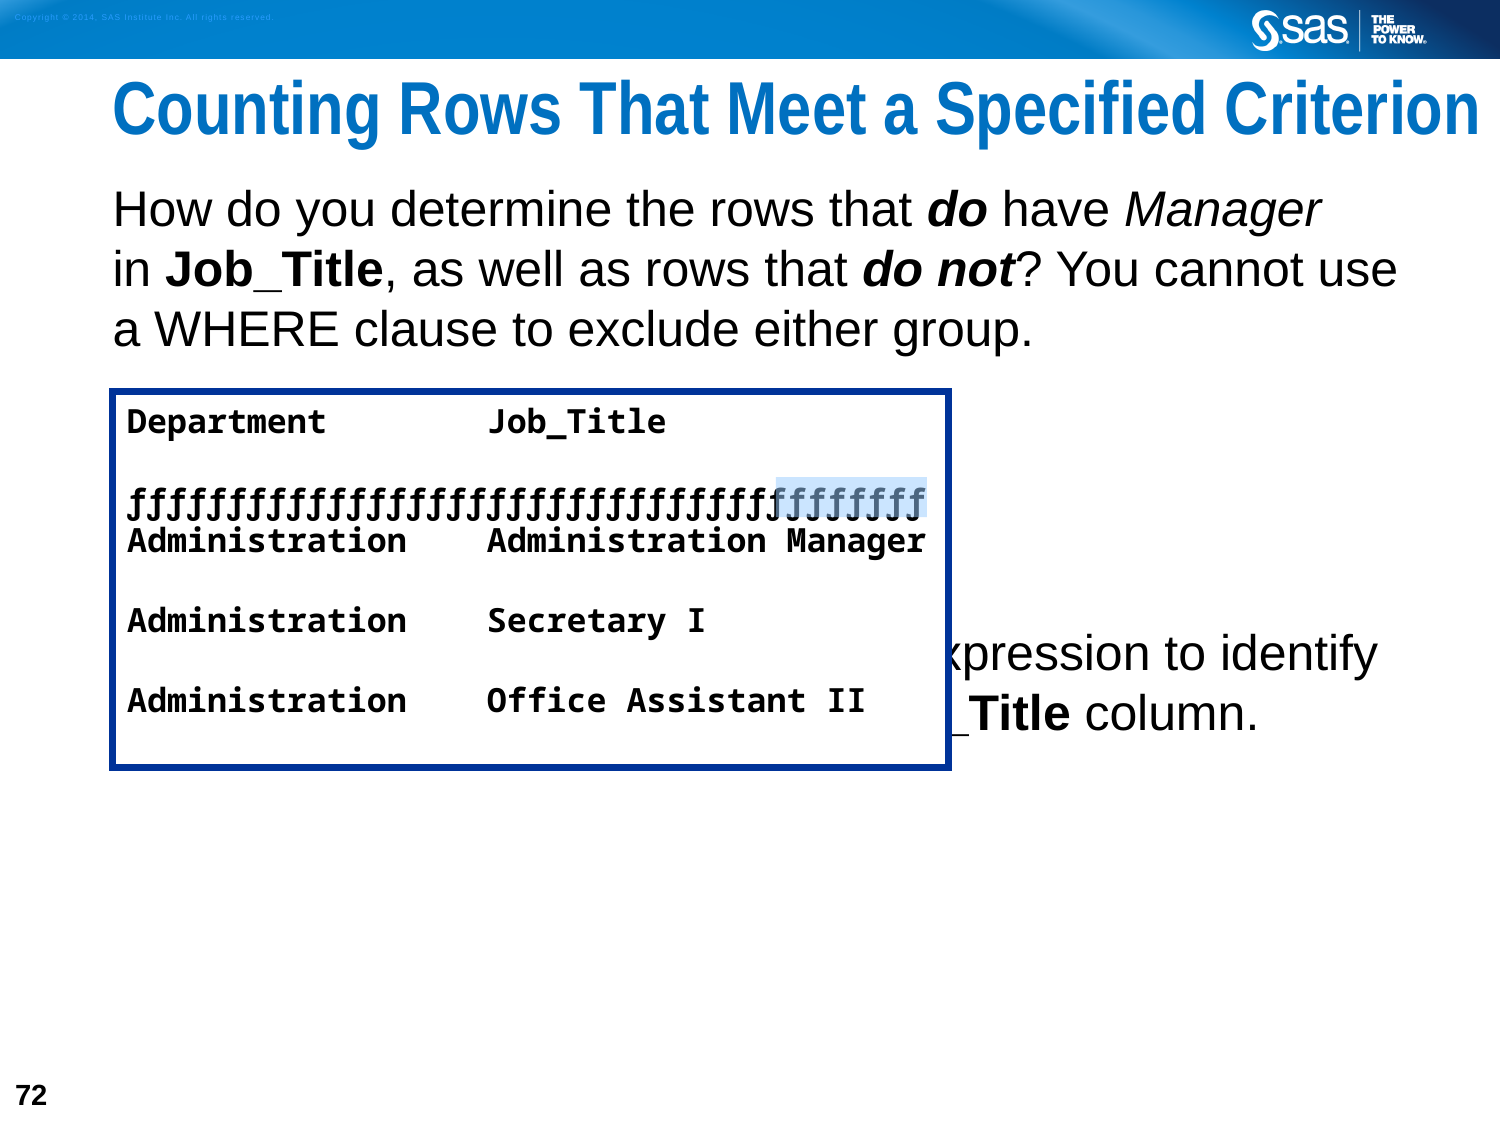

# Counting Rows That Meet a Specified Criterion

How do you determine the rows that do have Manager
in Job_Title, as well as rows that do not? You cannot use a WHERE clause to exclude either group.

Use the FIND function in a Boolean expression to identify rows that contain Manager in the Job_Title column.
Department        Job_Title
ƒƒƒƒƒƒƒƒƒƒƒƒƒƒƒƒƒƒƒƒƒƒƒƒƒƒƒƒƒƒƒƒƒƒƒƒƒƒƒƒ
Administration    Administration Manager
Administration    Secretary I
Administration    Office Assistant II